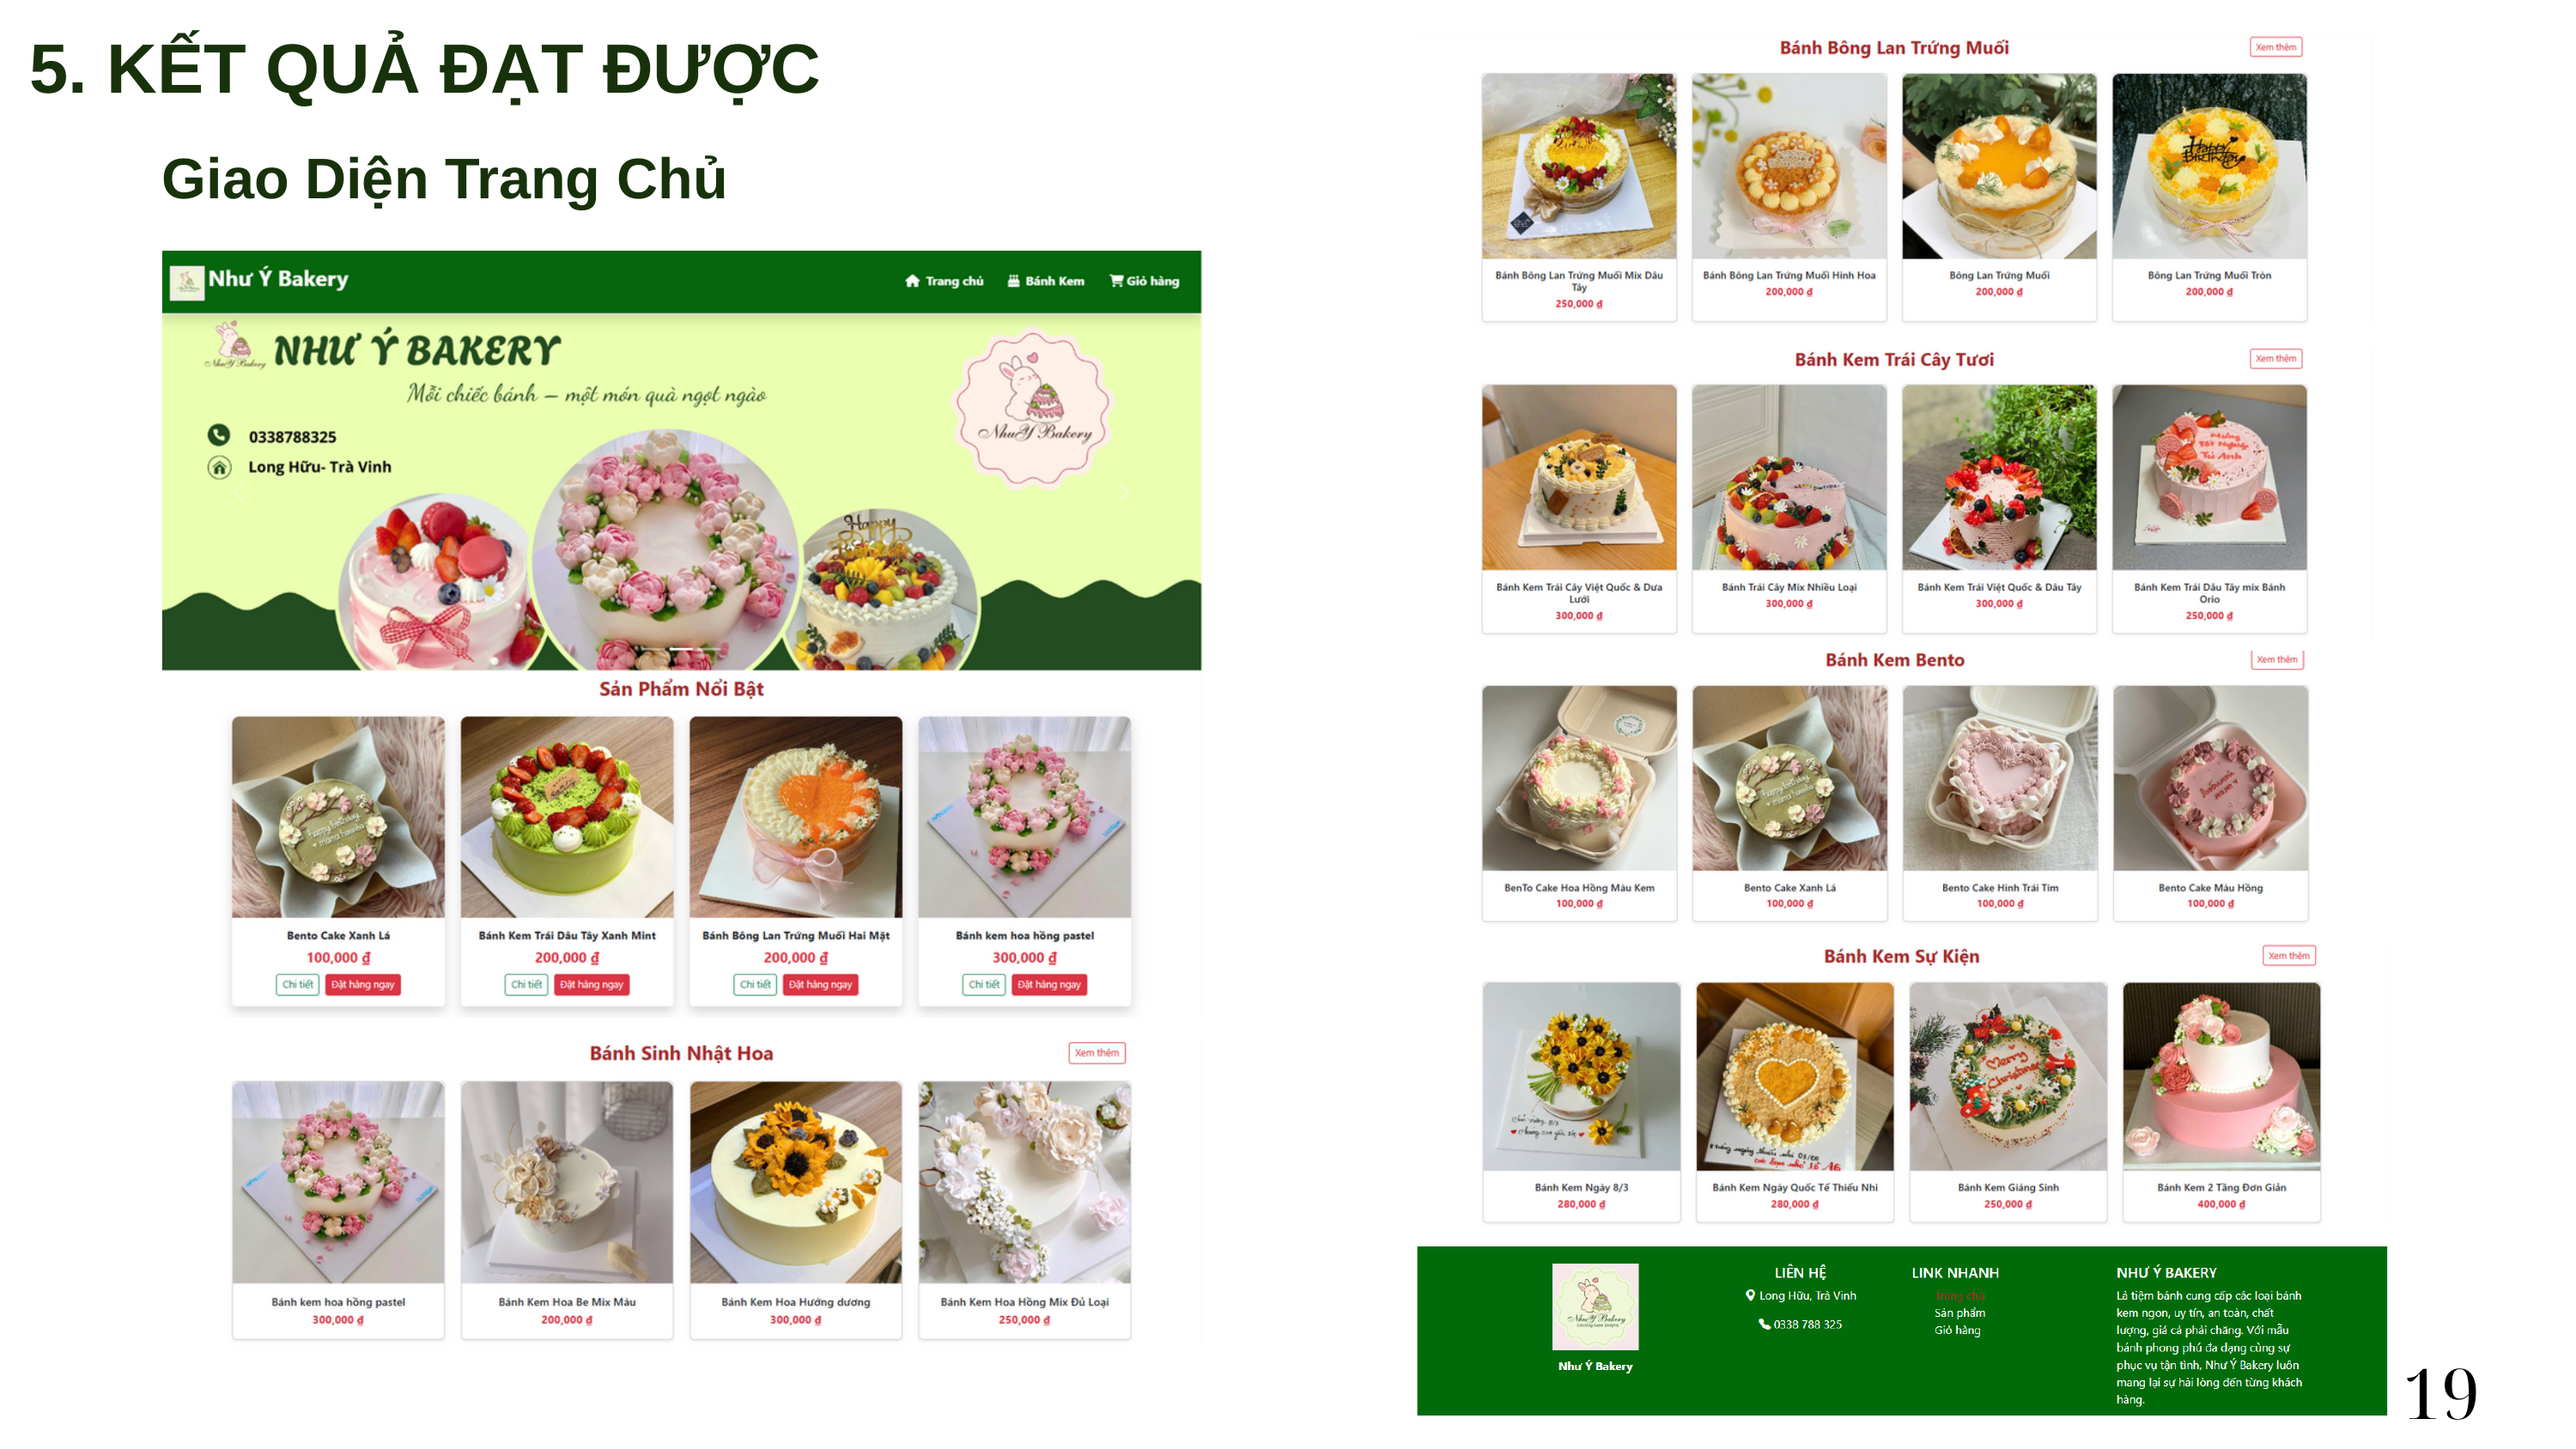

5. KẾT QUẢ ĐẠT ĐƯỢC
Giao Diện Trang Chủ

19